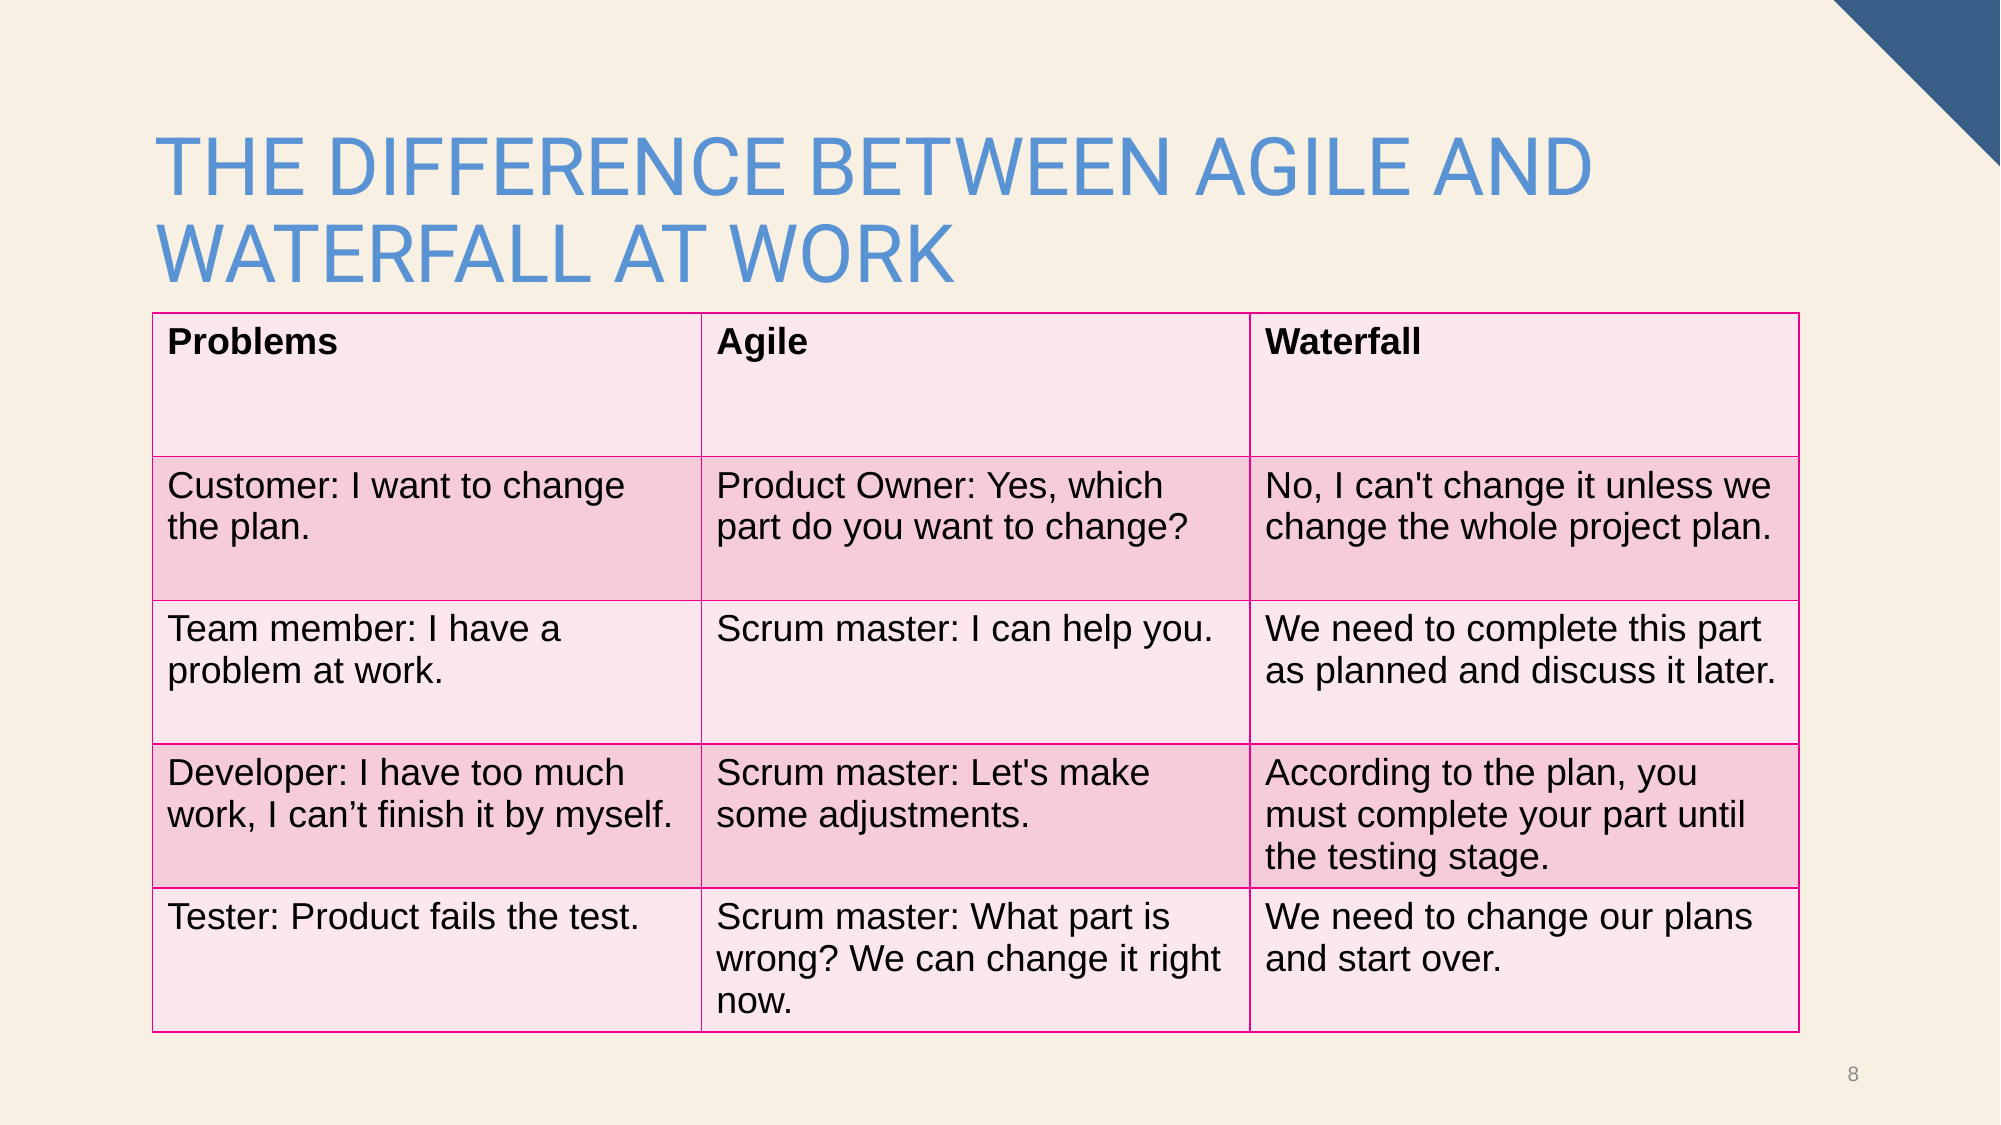

# The Difference Between Agile and Waterfall at Work
| Problems | Agile | Waterfall |
| --- | --- | --- |
| Customer: I want to change the plan. | Product Owner: Yes, which part do you want to change? | No, I can't change it unless we change the whole project plan. |
| Team member: I have a problem at work. | Scrum master: I can help you. | We need to complete this part as planned and discuss it later. |
| Developer: I have too much work, I can’t finish it by myself. | Scrum master: Let's make some adjustments. | According to the plan, you must complete your part until the testing stage. |
| Tester: Product fails the test. | Scrum master: What part is wrong? We can change it right now. | We need to change our plans and start over. |
8